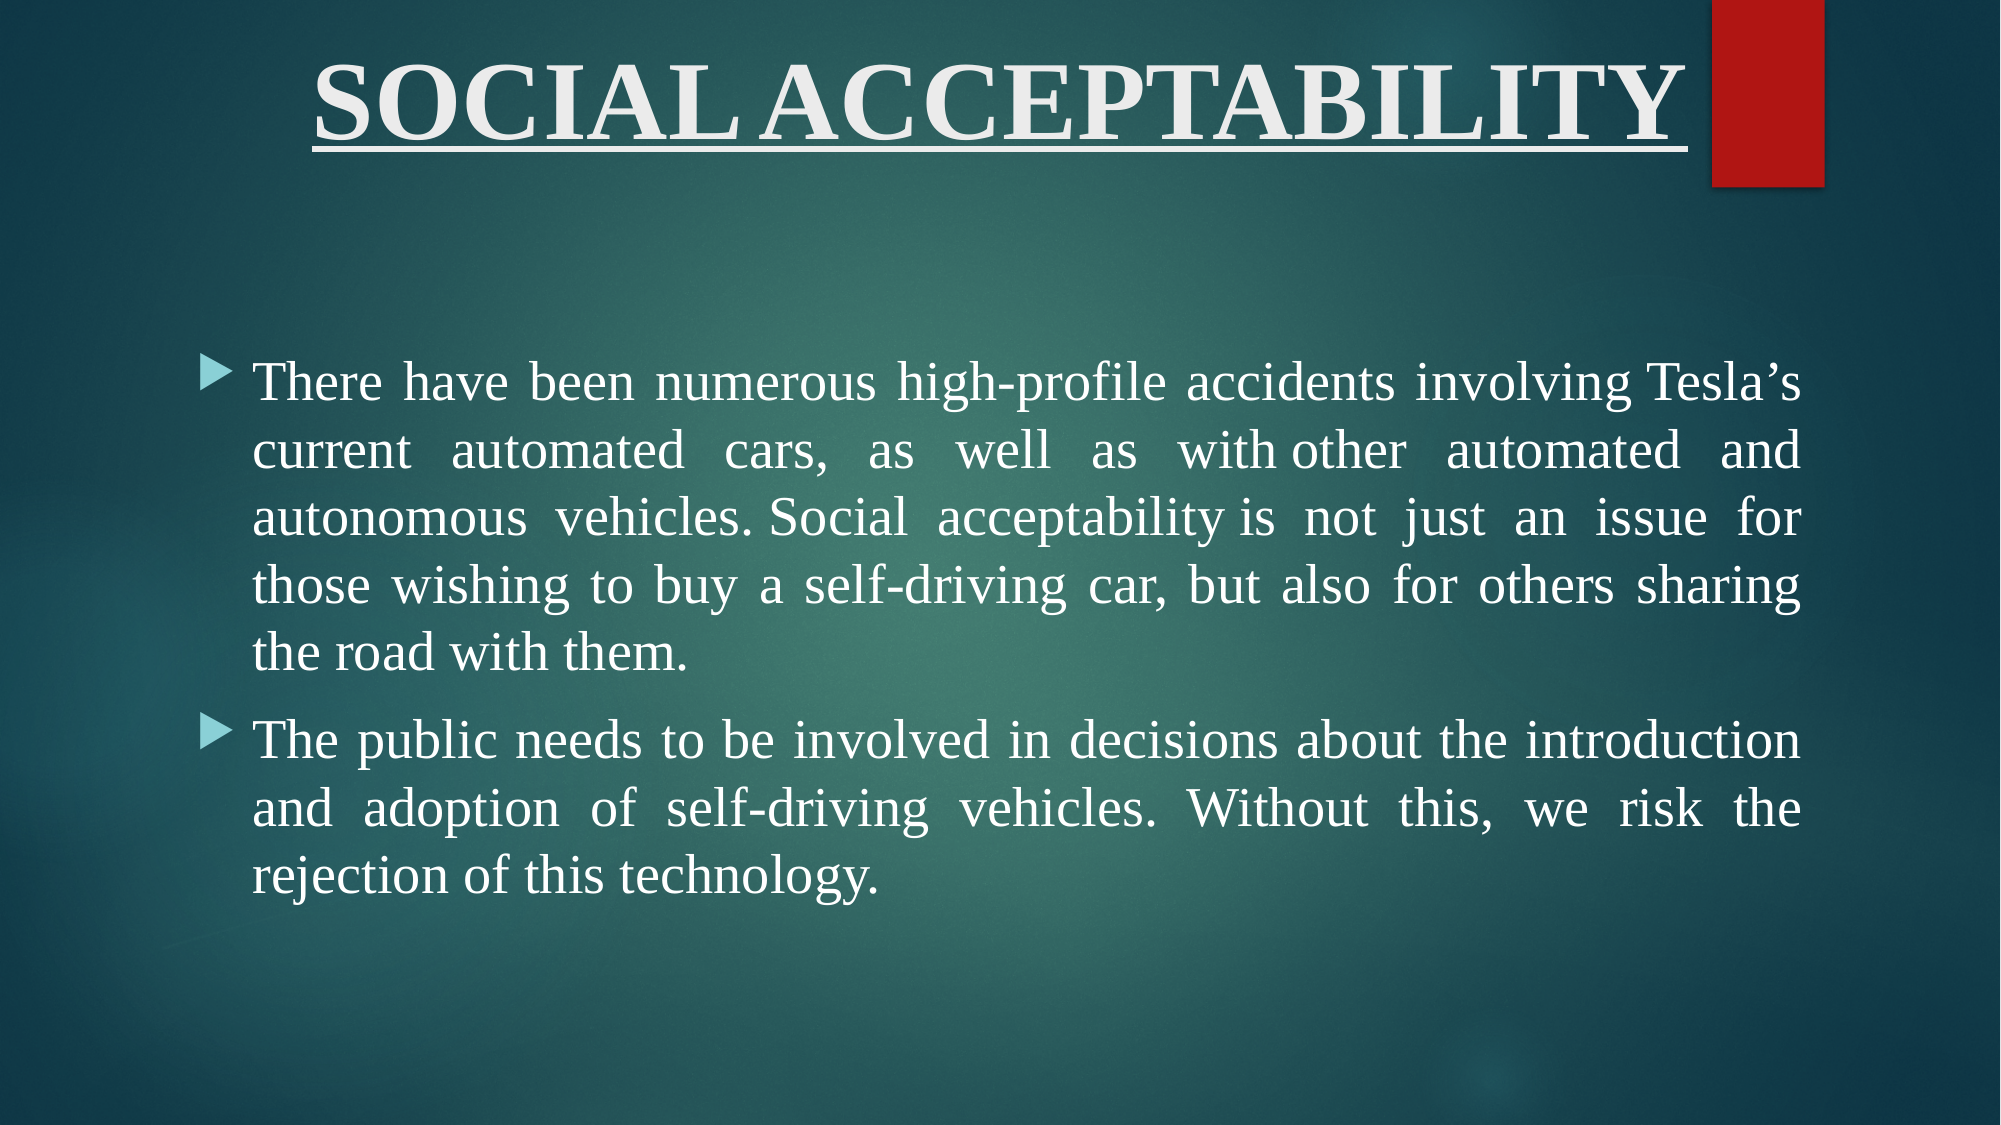

# SOCIAL ACCEPTABILITY
There have been numerous high-profile accidents involving Tesla’s current automated cars, as well as with other automated and autonomous vehicles. Social acceptability is not just an issue for those wishing to buy a self-driving car, but also for others sharing the road with them.
The public needs to be involved in decisions about the introduction and adoption of self-driving vehicles. Without this, we risk the rejection of this technology.